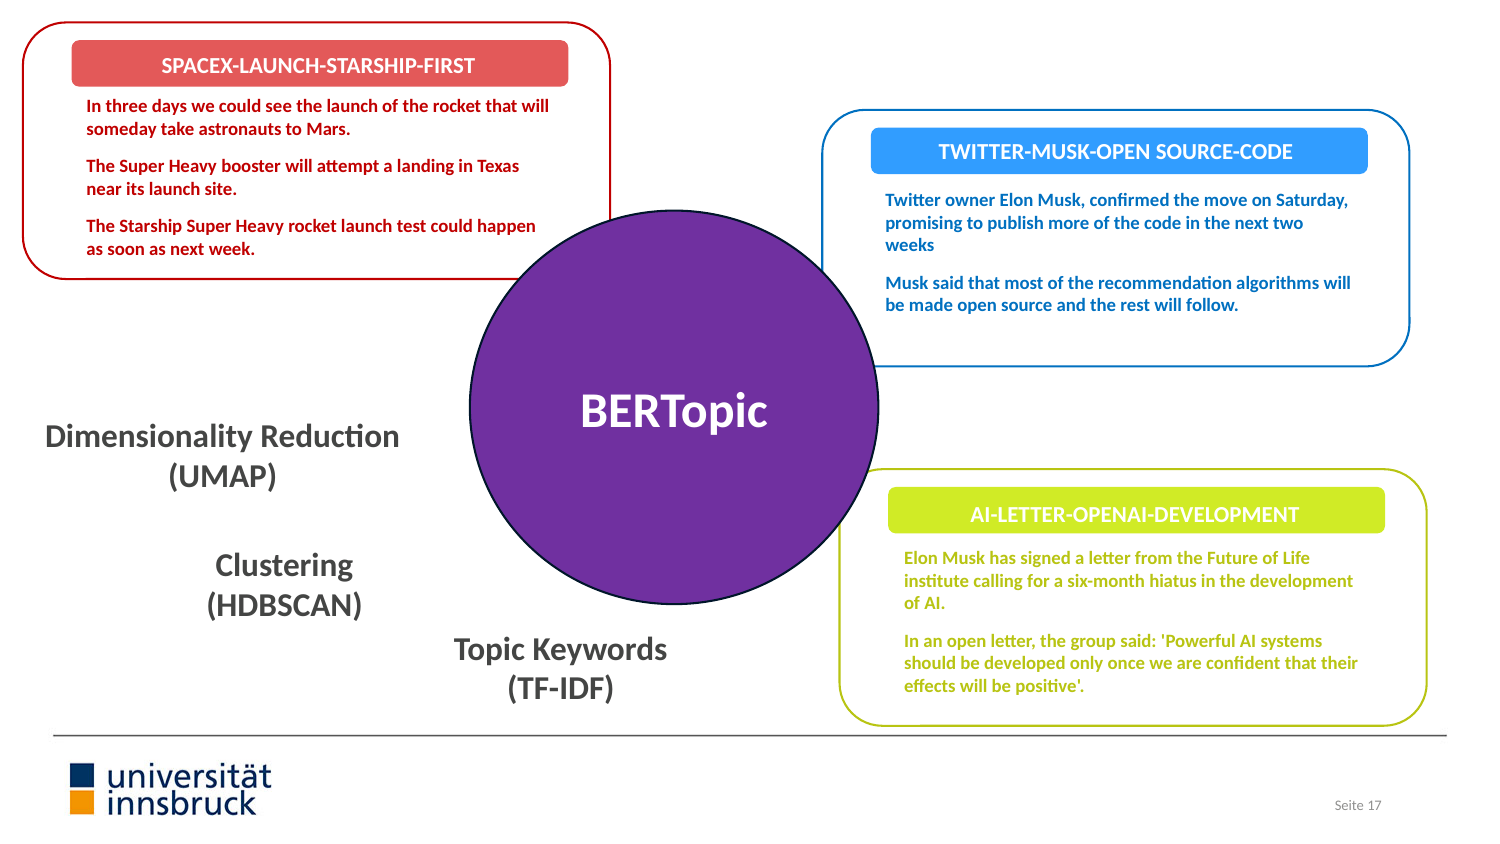

SPACEX-LAUNCH-STARSHIP-FIRST
In three days we could see the launch of the rocket that will someday take astronauts to Mars.

The Super Heavy booster will attempt a landing in Texas near its launch site.

The Starship Super Heavy rocket launch test could happen as soon as next week.

TWITTER-MUSK-OPEN SOURCE-CODE
Twitter owner Elon Musk, confirmed the move on Saturday, promising to publish more of the code in the next two weeks

Musk said that most of the recommendation algorithms will be made open source and the rest will follow.

BERTopic
Dimensionality Reduction (UMAP)

AI-LETTER-OPENAI-DEVELOPMENT
Elon Musk has signed a letter from the Future of Life institute calling for a six-month hiatus in the development of AI.

In an open letter, the group said: 'Powerful AI systems should be developed only once we are confident that their effects will be positive'.
Clustering (HDBSCAN)
Topic Keywords
(TF-IDF)
Seite 17